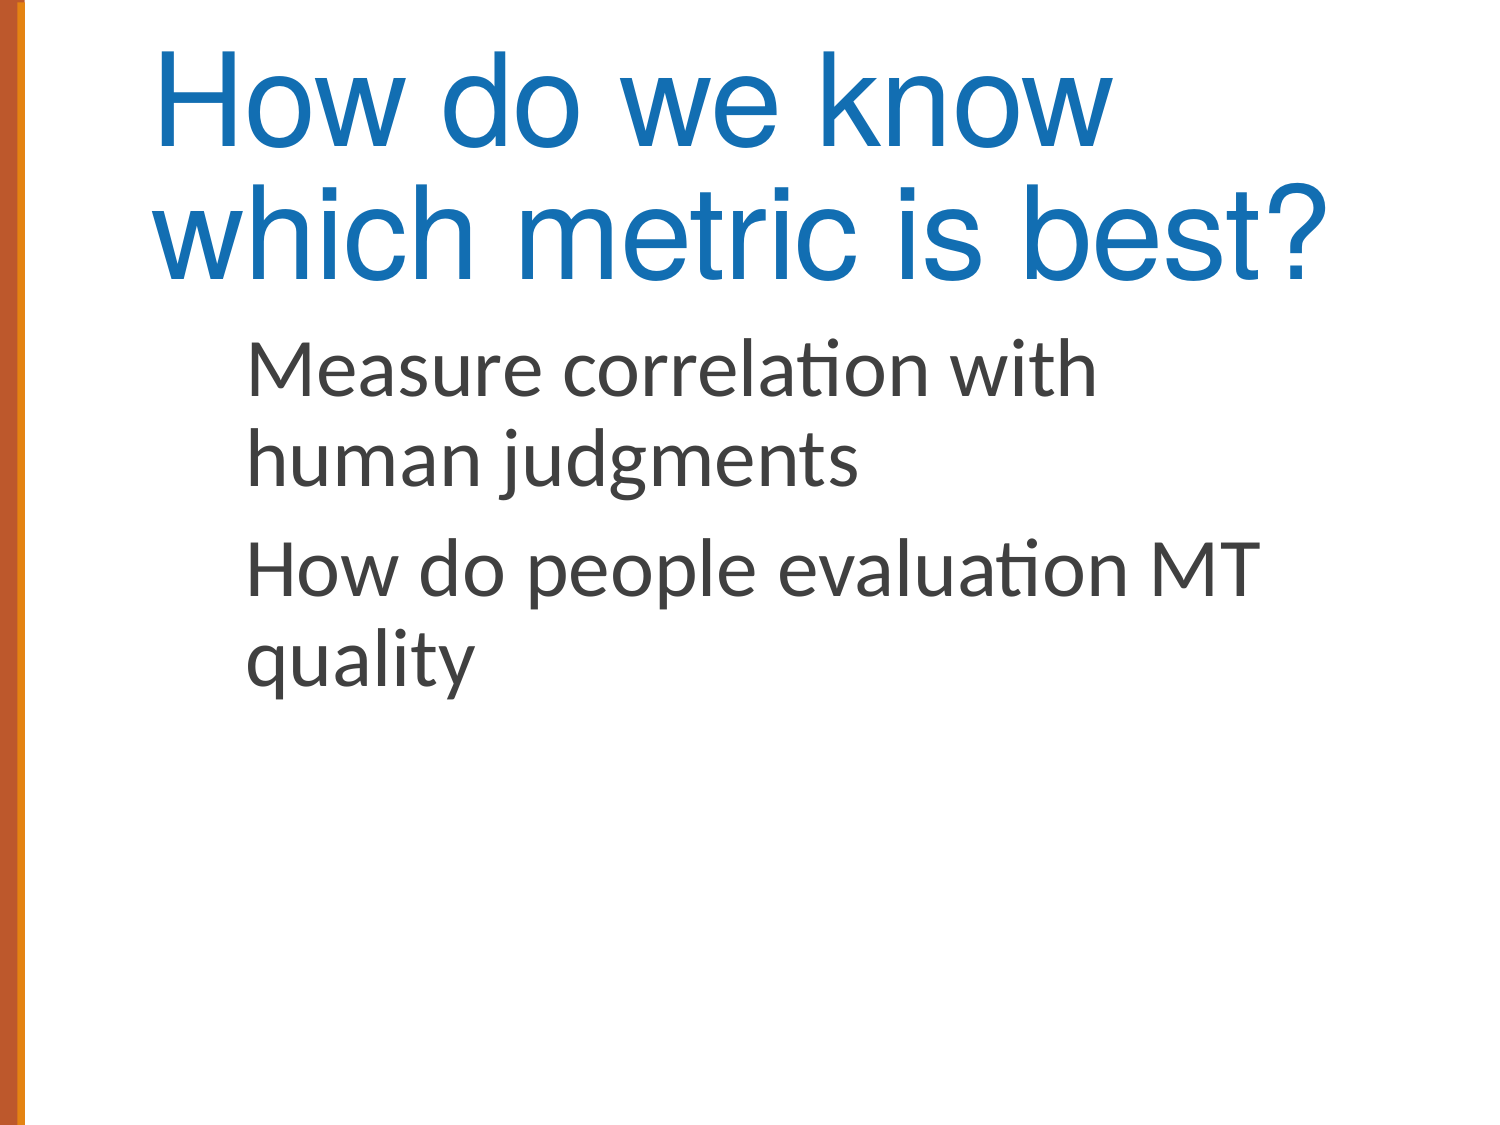

# How do we know which metric is best?
Measure correlation with human judgments
How do people evaluation MT quality